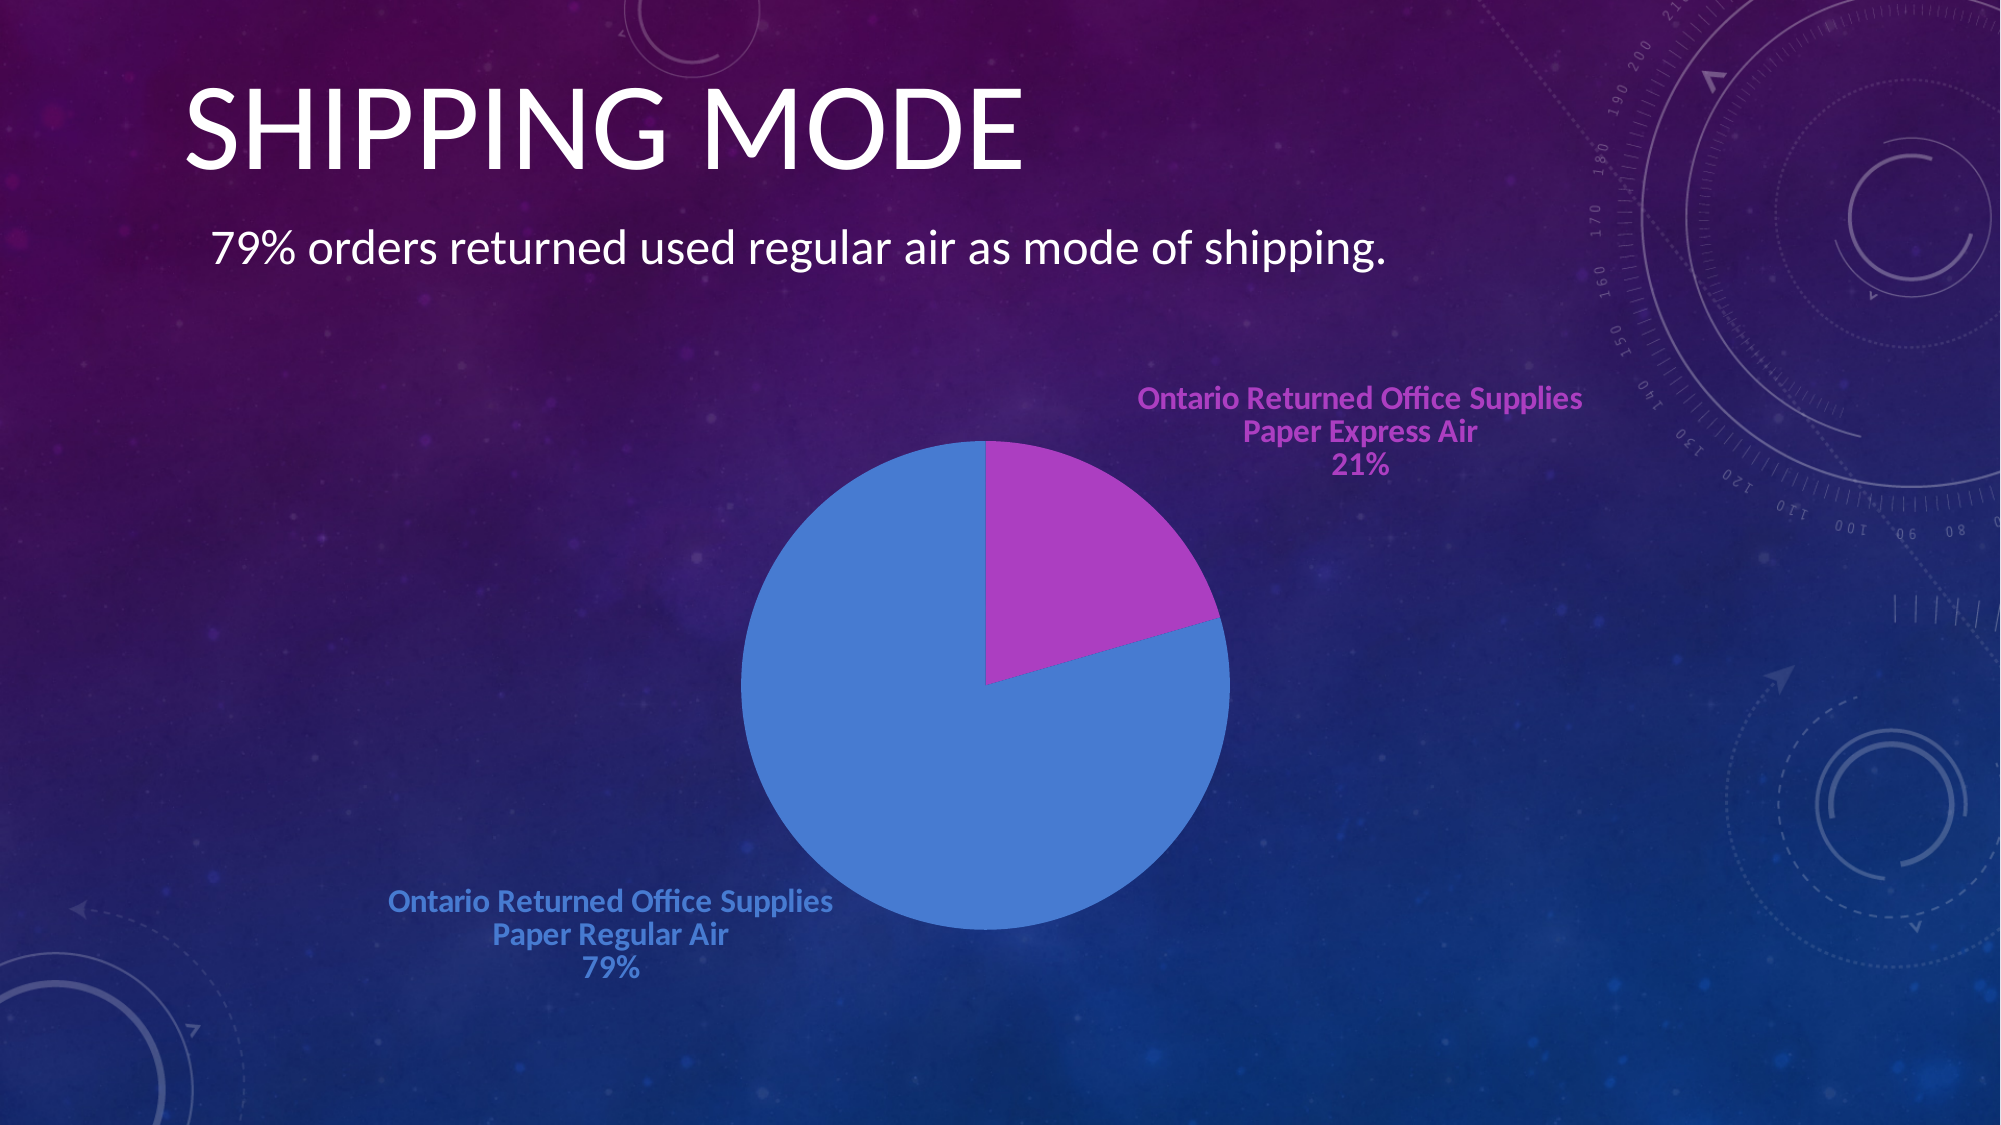

# Shipping mode
79% orders returned used regular air as mode of shipping.

### Chart

| Category | Total |
|---|---|
| Express Air | 8.0 |
| Regular Air | 31.0 |